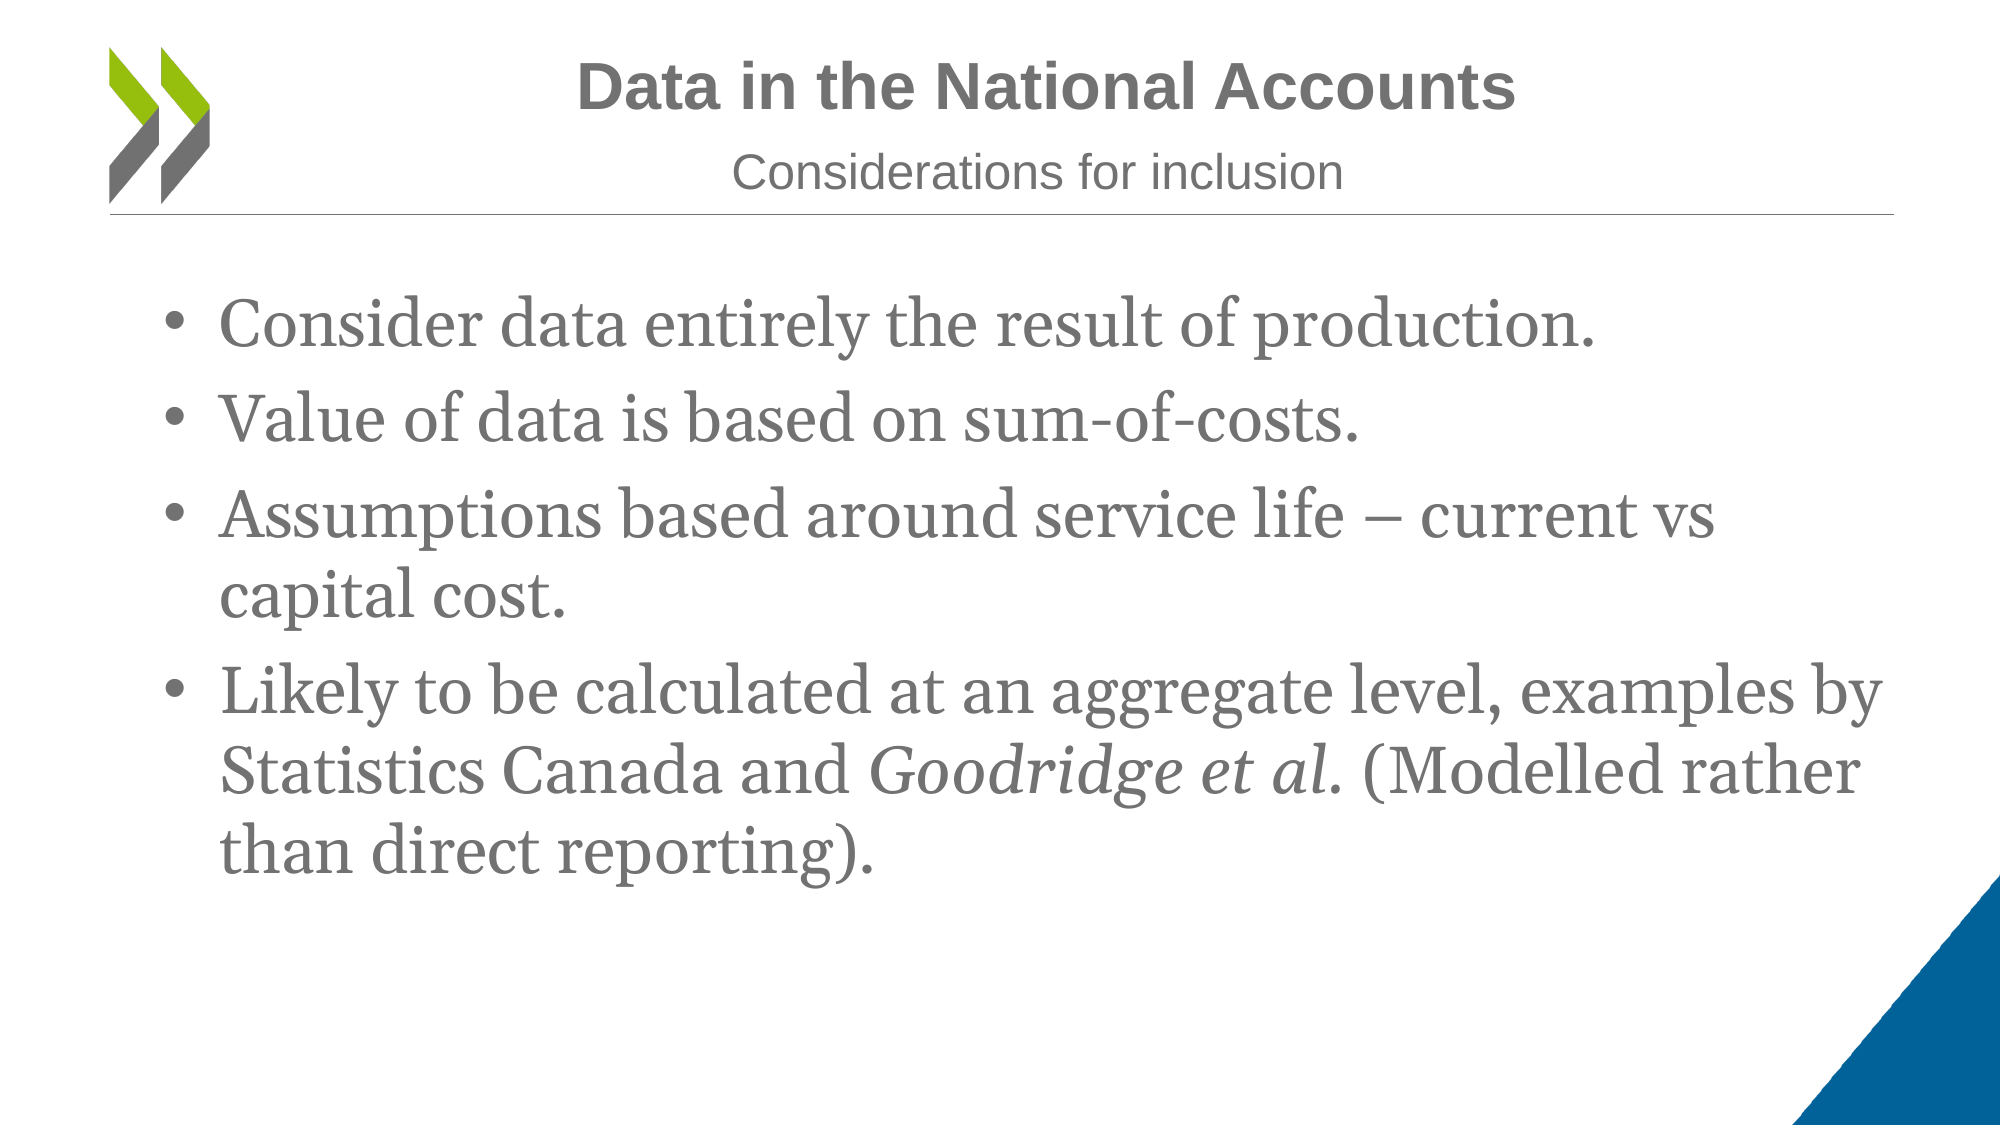

# Data in the National Accounts Considerations for inclusion
Consider data entirely the result of production.
Value of data is based on sum-of-costs.
Assumptions based around service life – current vs capital cost.
Likely to be calculated at an aggregate level, examples by Statistics Canada and Goodridge et al. (Modelled rather than direct reporting).